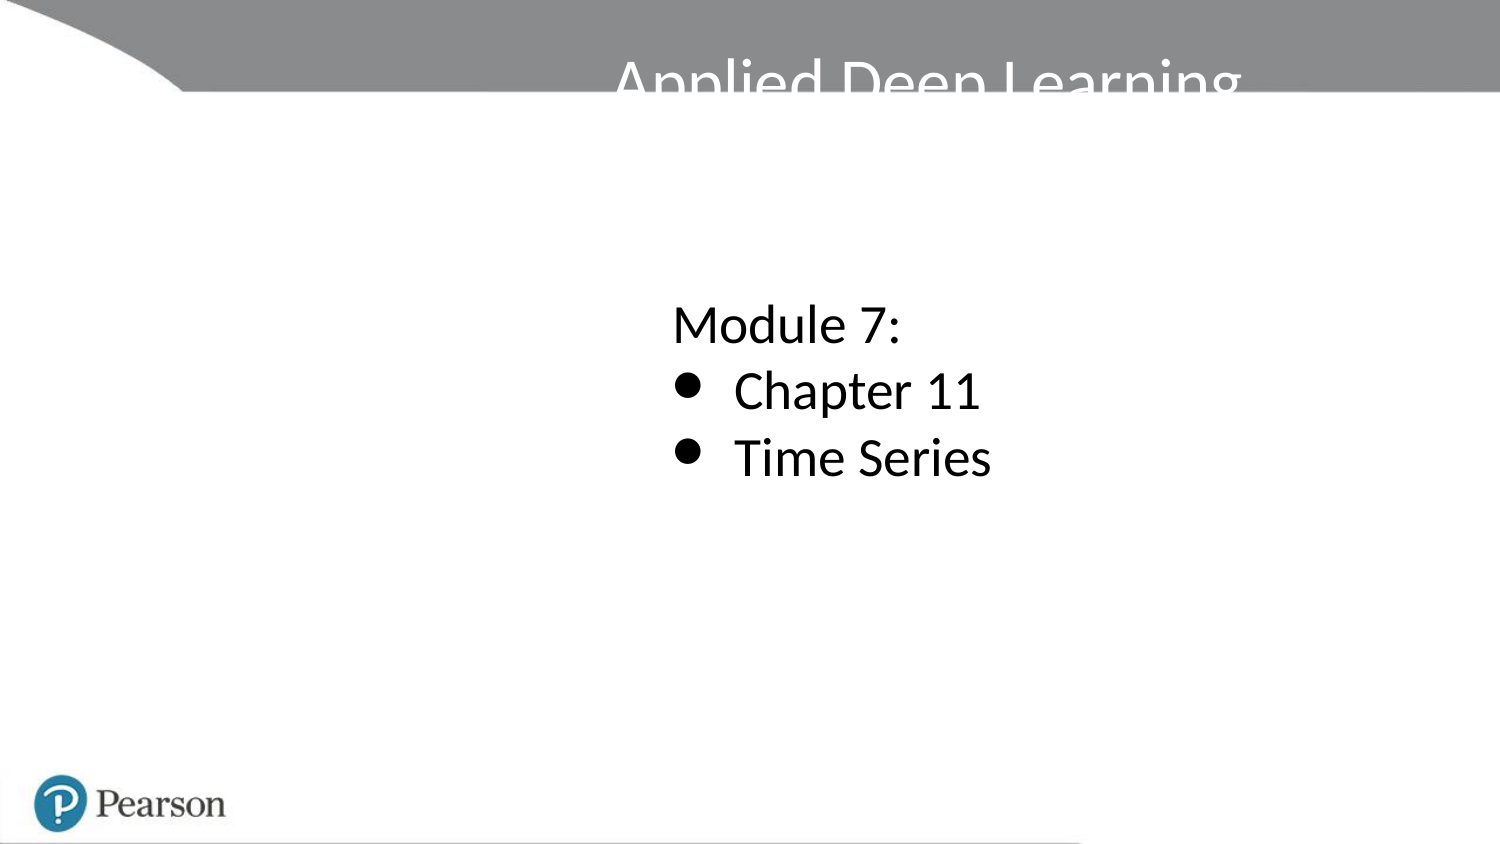

Applied Deep Learning
Module 7:
Chapter 11
Time Series